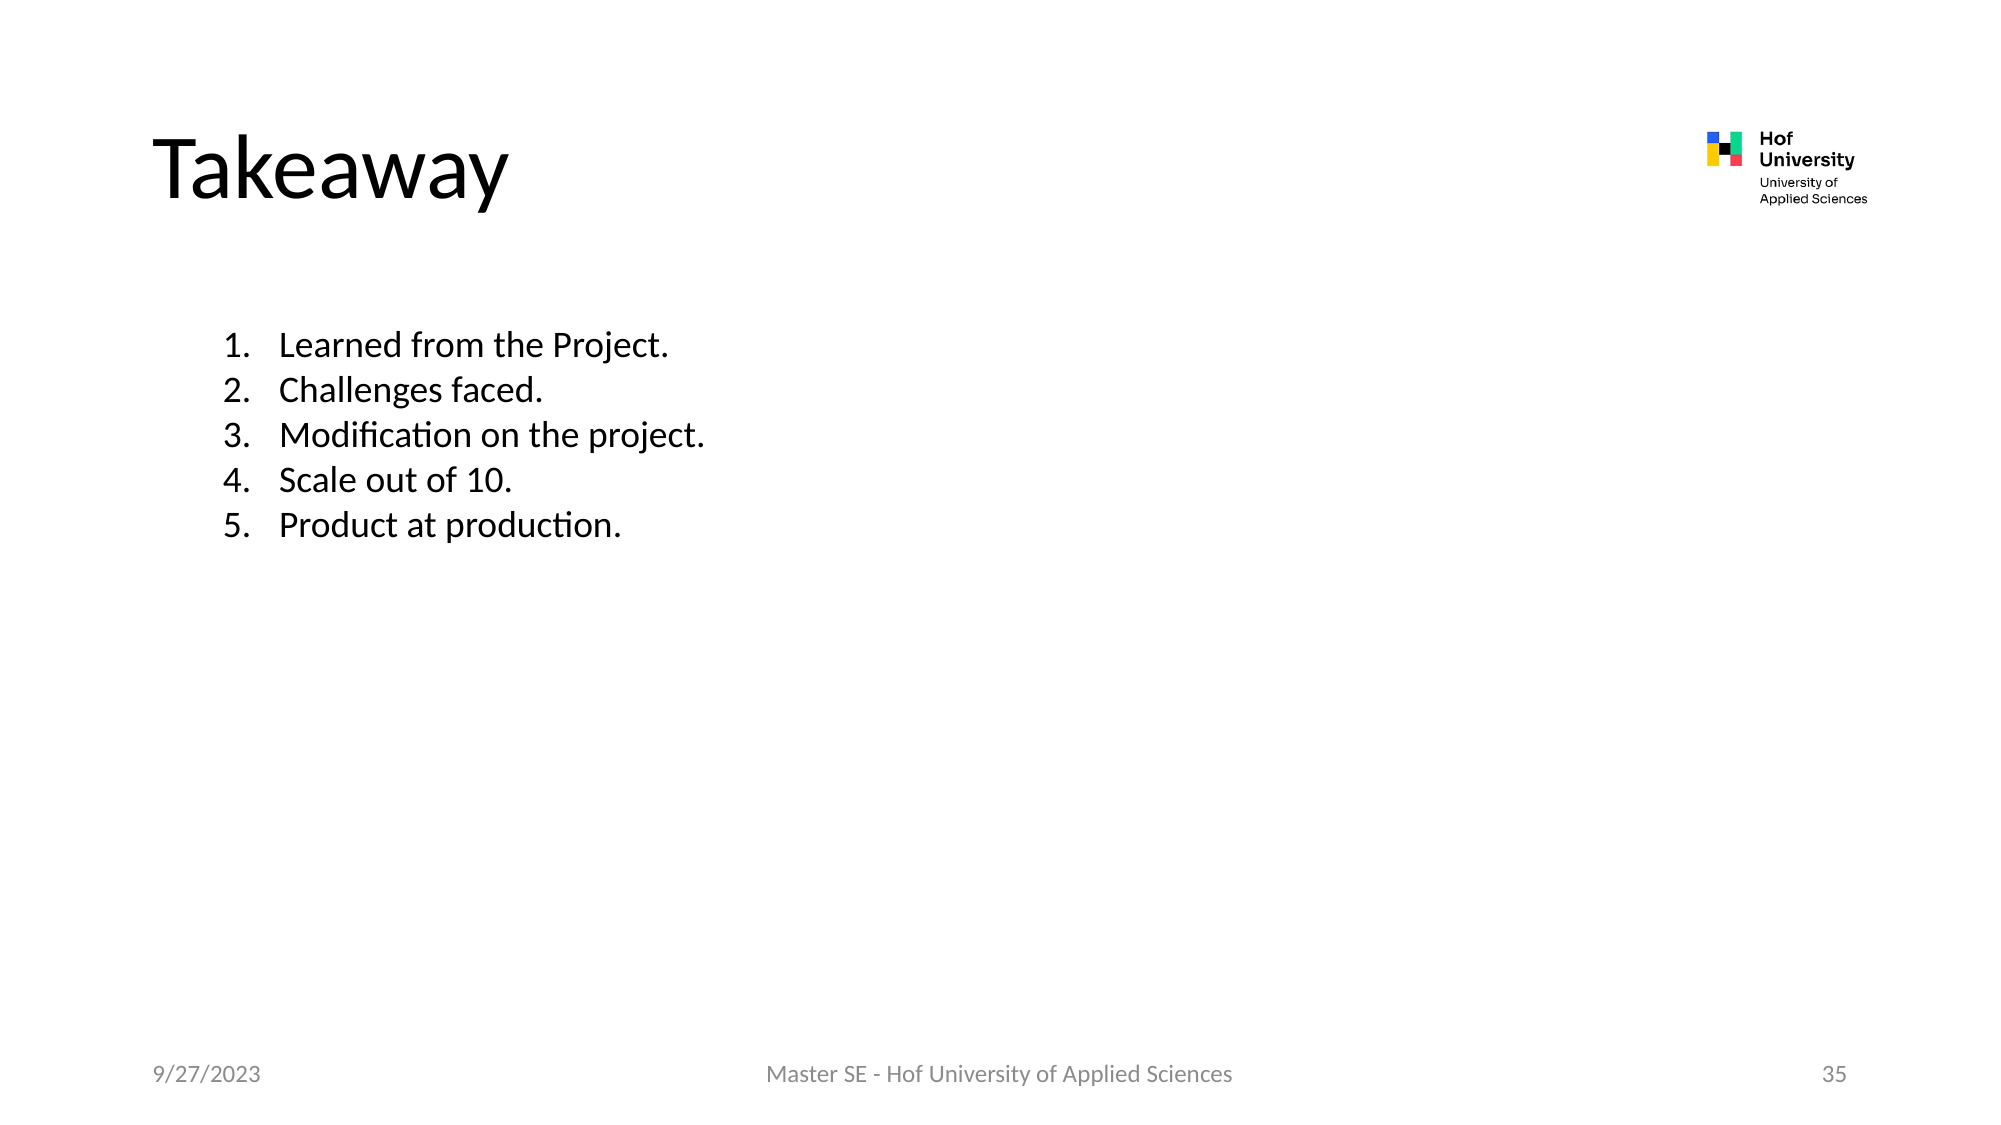

# Takeaway
Learned from the Project.
Challenges faced.
Modification on the project.
Scale out of 10.
Product at production.
9/27/2023
Master SE - Hof University of Applied Sciences
35